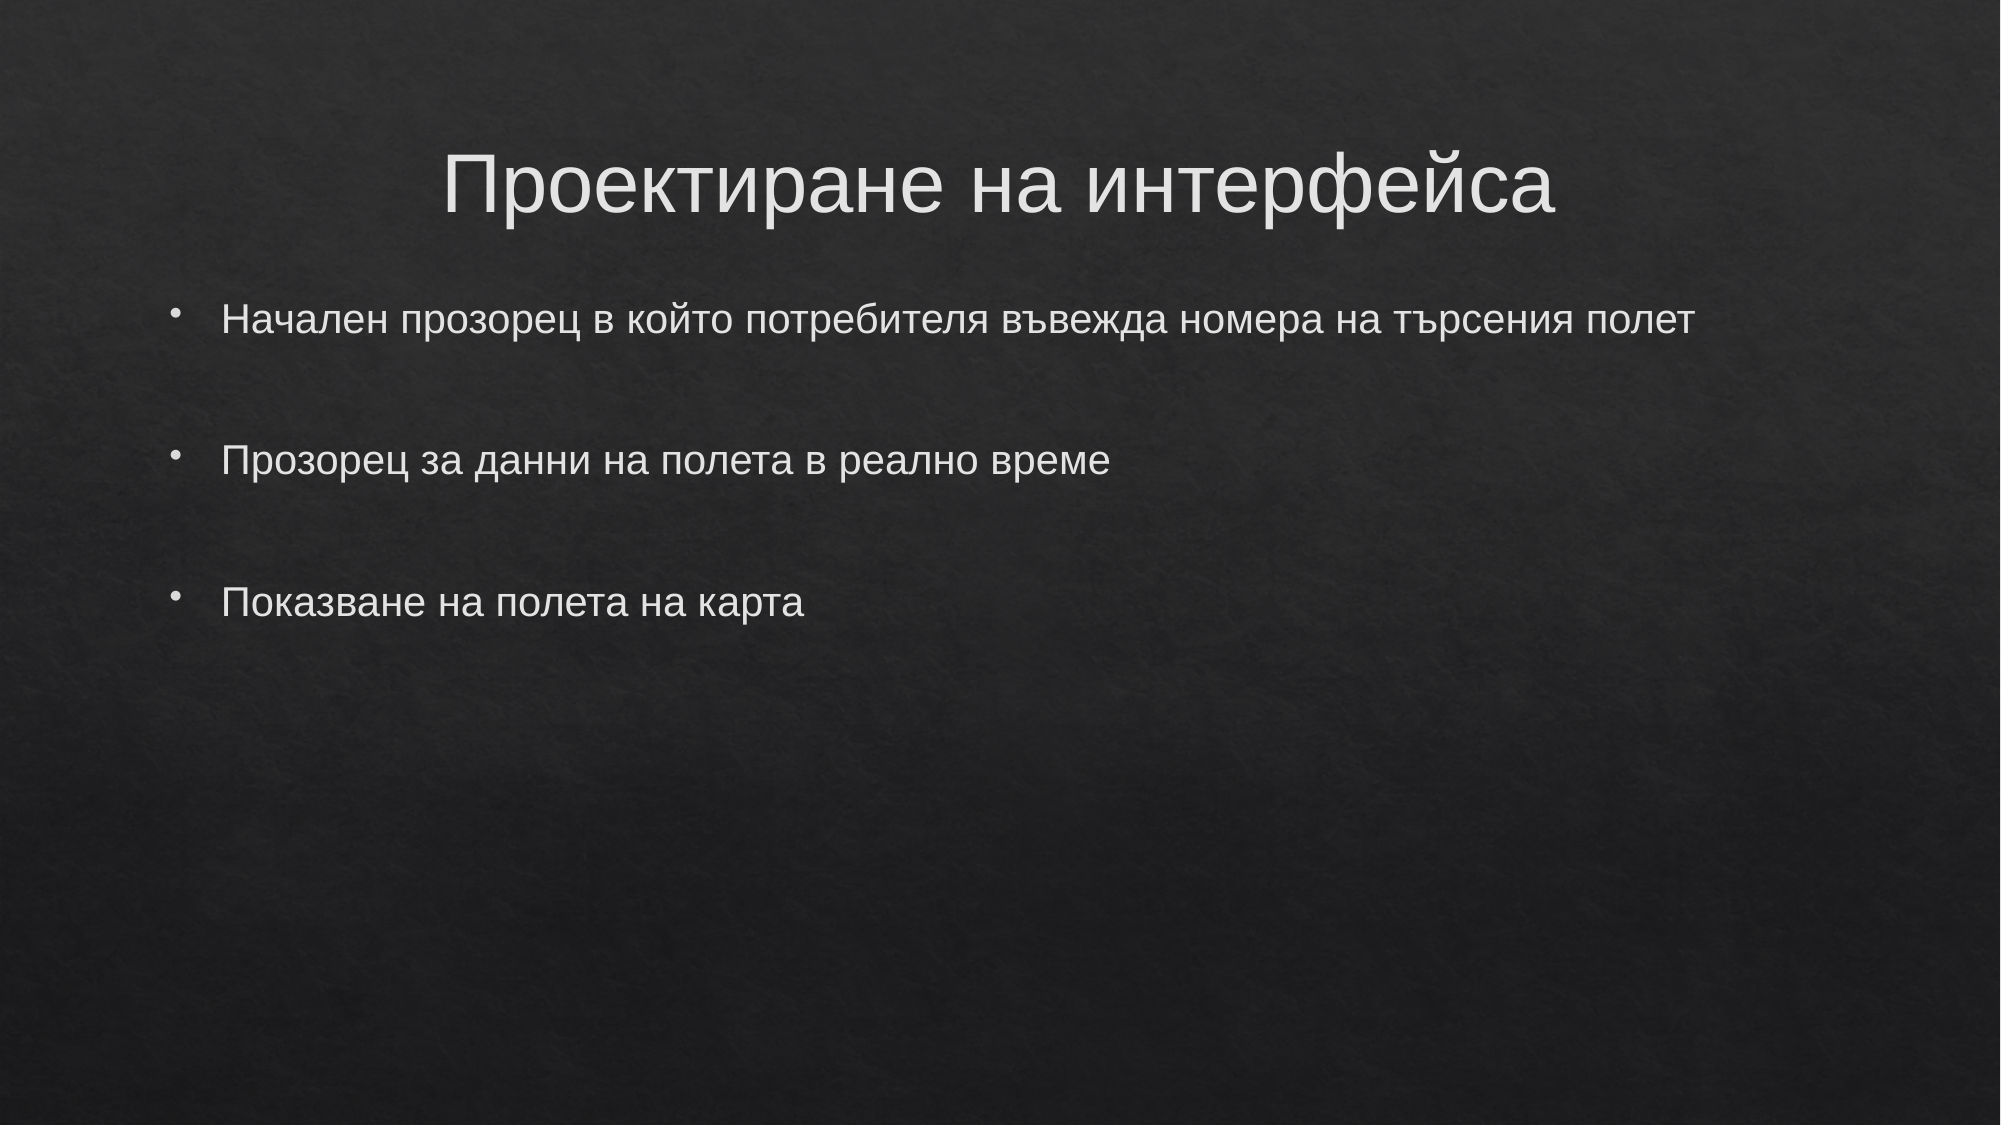

Проектиране на интерфейса
Начален прозорец в който потребителя въвежда номера на търсения полет

Прозорец за данни на полета в реално време

Показване на полета на карта